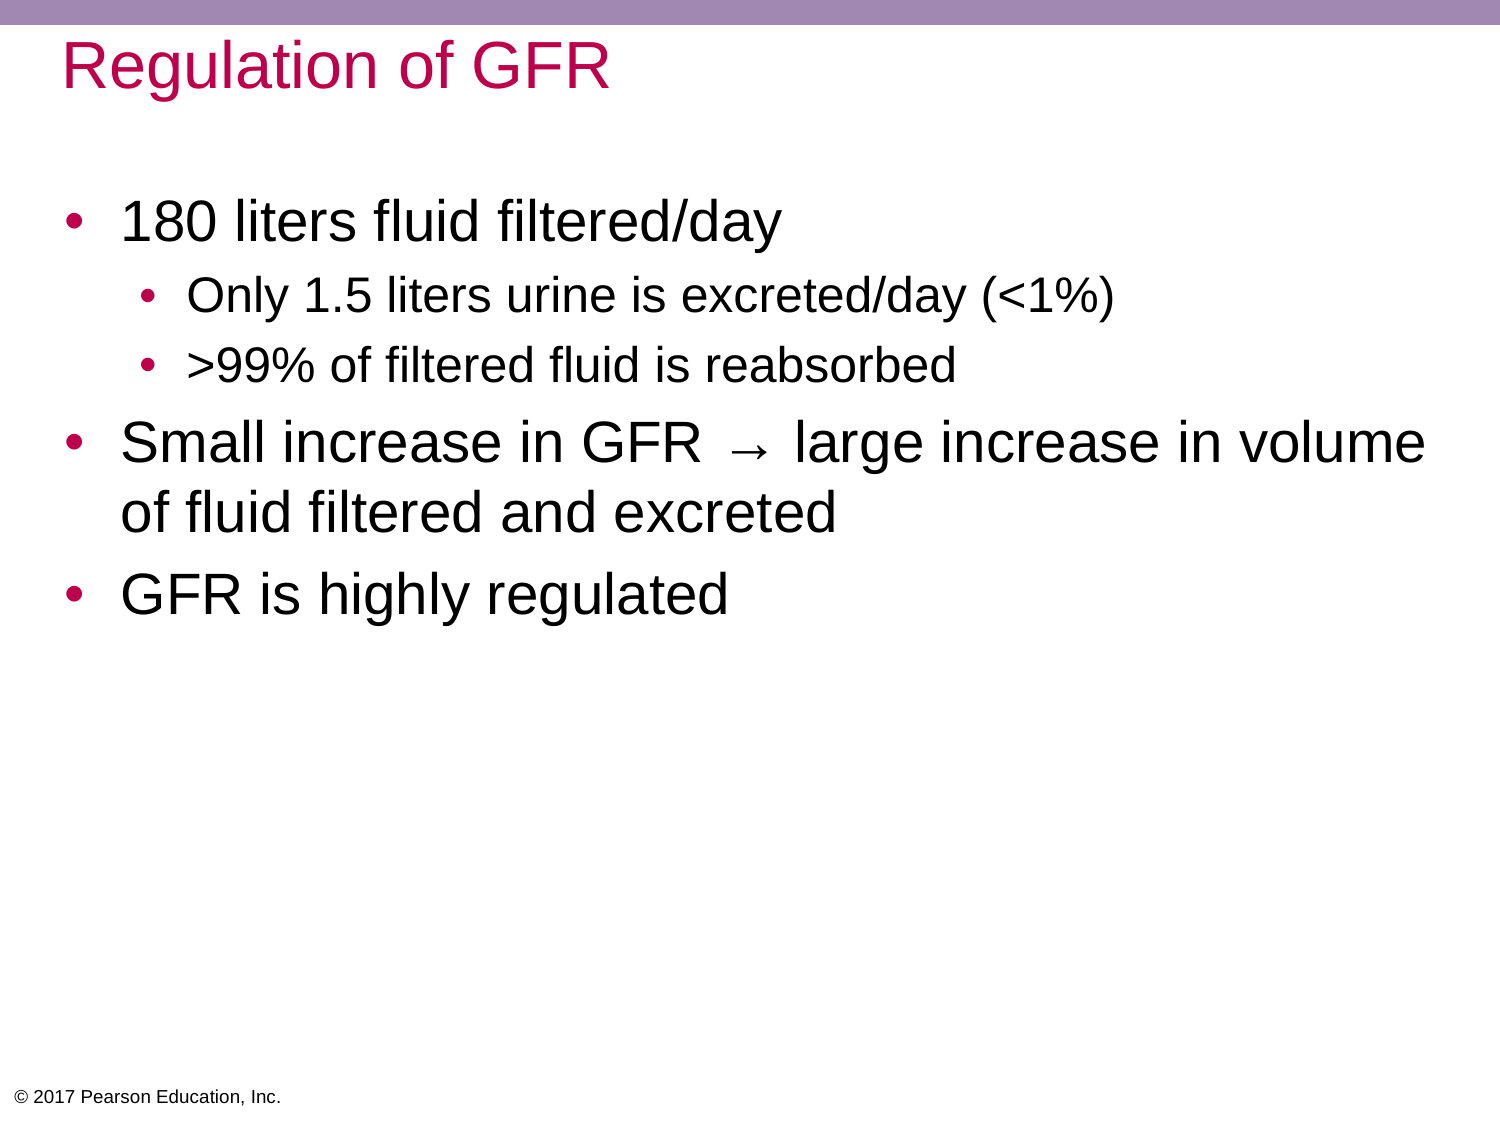

# Regulation of GFR
180 liters fluid filtered/day
Only 1.5 liters urine is excreted/day (<1%)
>99% of filtered fluid is reabsorbed
Small increase in GFR → large increase in volume of fluid filtered and excreted
GFR is highly regulated